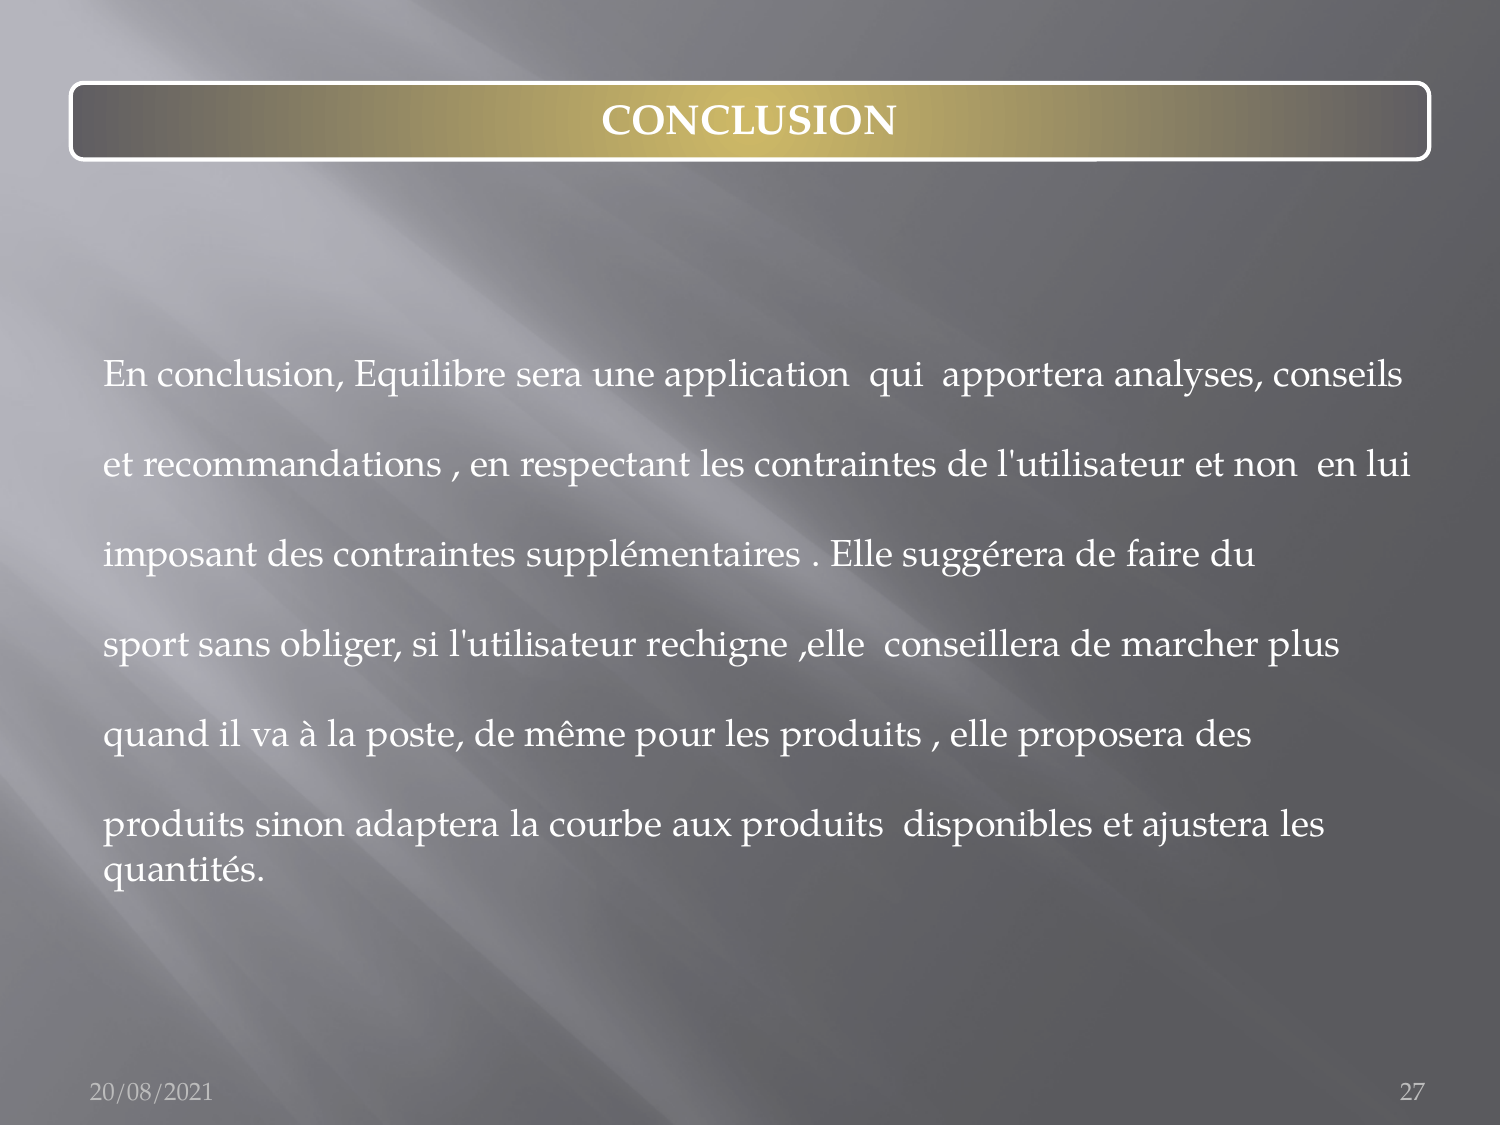

CONCLUSION
En conclusion, Equilibre sera une application  qui  apportera analyses, conseils

et recommandations , en respectant les contraintes de l'utilisateur et non  en lui

imposant des contraintes supplémentaires . Elle suggérera de faire du

sport sans obliger, si l'utilisateur rechigne ,elle  conseillera de marcher plus

quand il va à la poste, de même pour les produits , elle proposera des

produits sinon adaptera la courbe aux produits  disponibles et ajustera les quantités.

20/08/2021
27